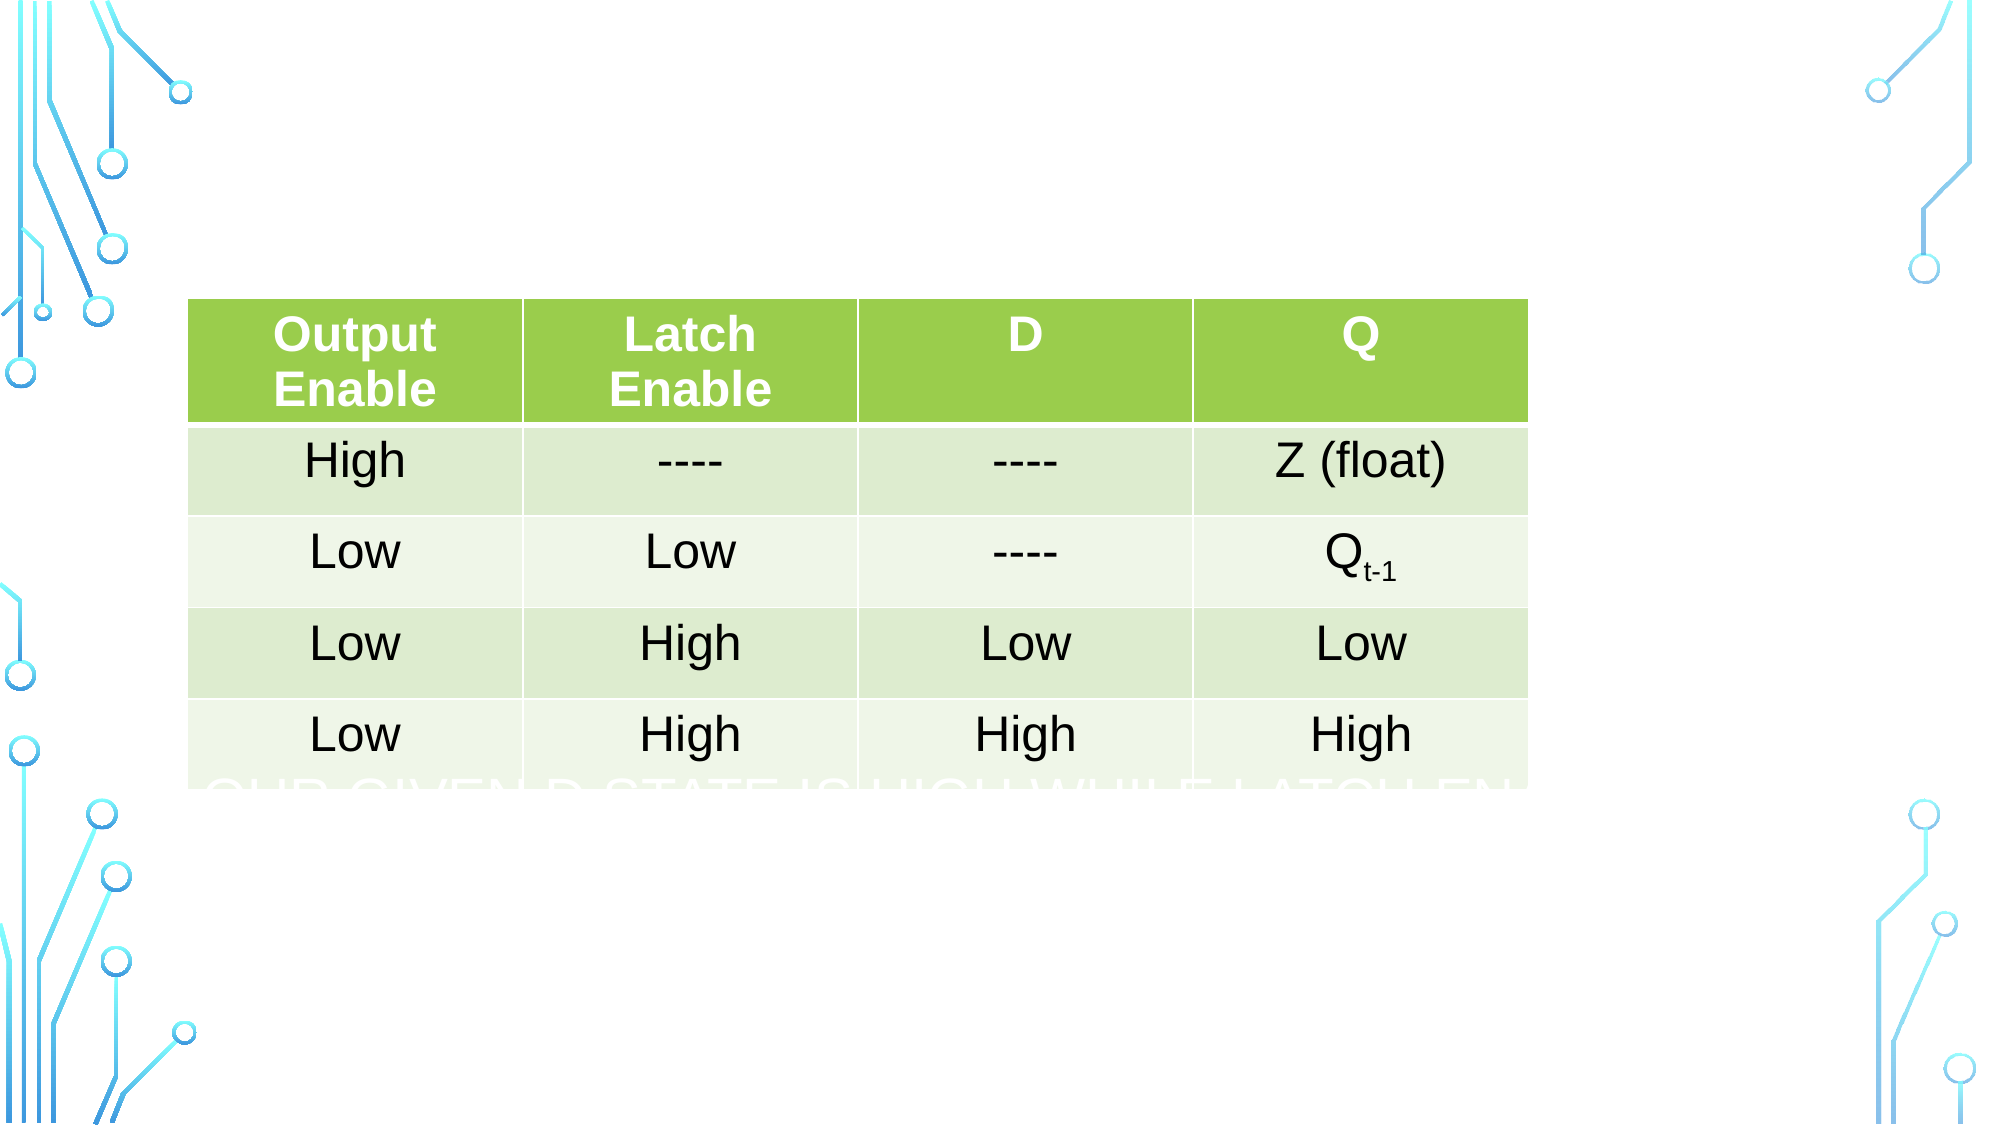

# Answer 3: D-type Latch
| Output Enable | Latch Enable | D | Q |
| --- | --- | --- | --- |
| High | ---- | ---- | Z (float) |
| Low | Low | ---- | Qt-1 |
| Low | High | Low | Low |
| Low | High | High | High |
Our given D state is High while latch enable is on, so it changes the output state to low, no matter the previous state